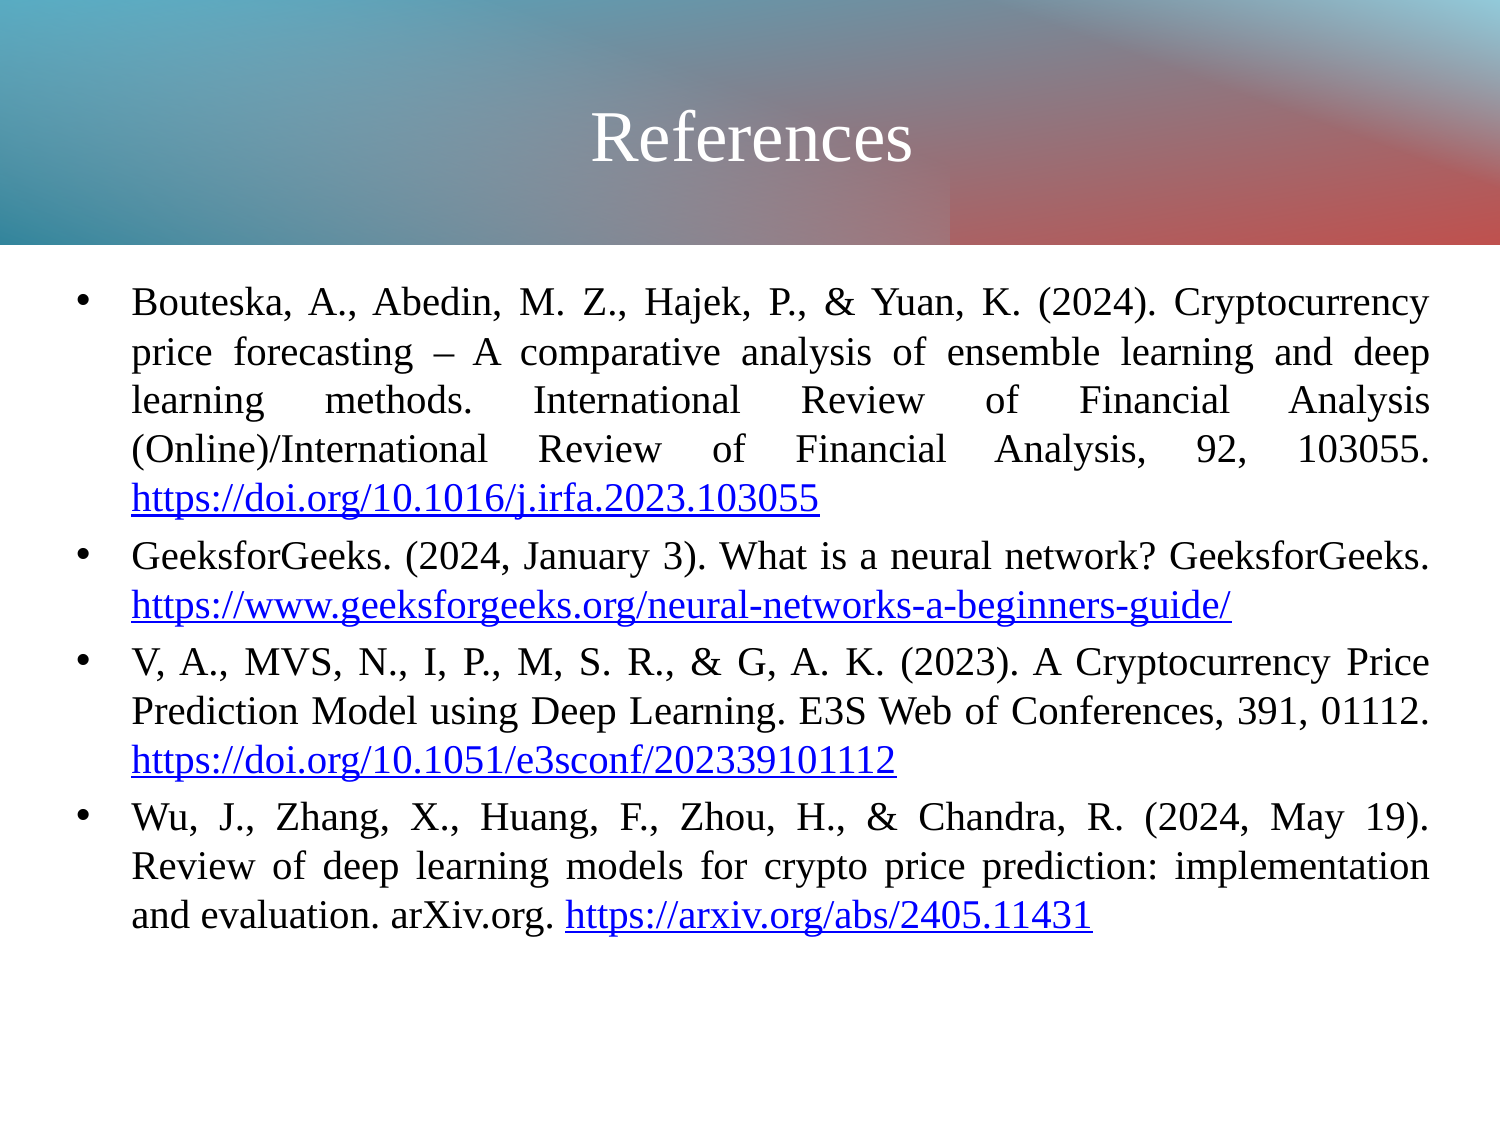

# References
Bouteska, A., Abedin, M. Z., Hajek, P., & Yuan, K. (2024). Cryptocurrency price forecasting – A comparative analysis of ensemble learning and deep learning methods. International Review of Financial Analysis (Online)/International Review of Financial Analysis, 92, 103055. https://doi.org/10.1016/j.irfa.2023.103055
GeeksforGeeks. (2024, January 3). What is a neural network? GeeksforGeeks. https://www.geeksforgeeks.org/neural-networks-a-beginners-guide/
V, A., MVS, N., I, P., M, S. R., & G, A. K. (2023). A Cryptocurrency Price Prediction Model using Deep Learning. E3S Web of Conferences, 391, 01112. https://doi.org/10.1051/e3sconf/202339101112
Wu, J., Zhang, X., Huang, F., Zhou, H., & Chandra, R. (2024, May 19). Review of deep learning models for crypto price prediction: implementation and evaluation. arXiv.org. https://arxiv.org/abs/2405.11431